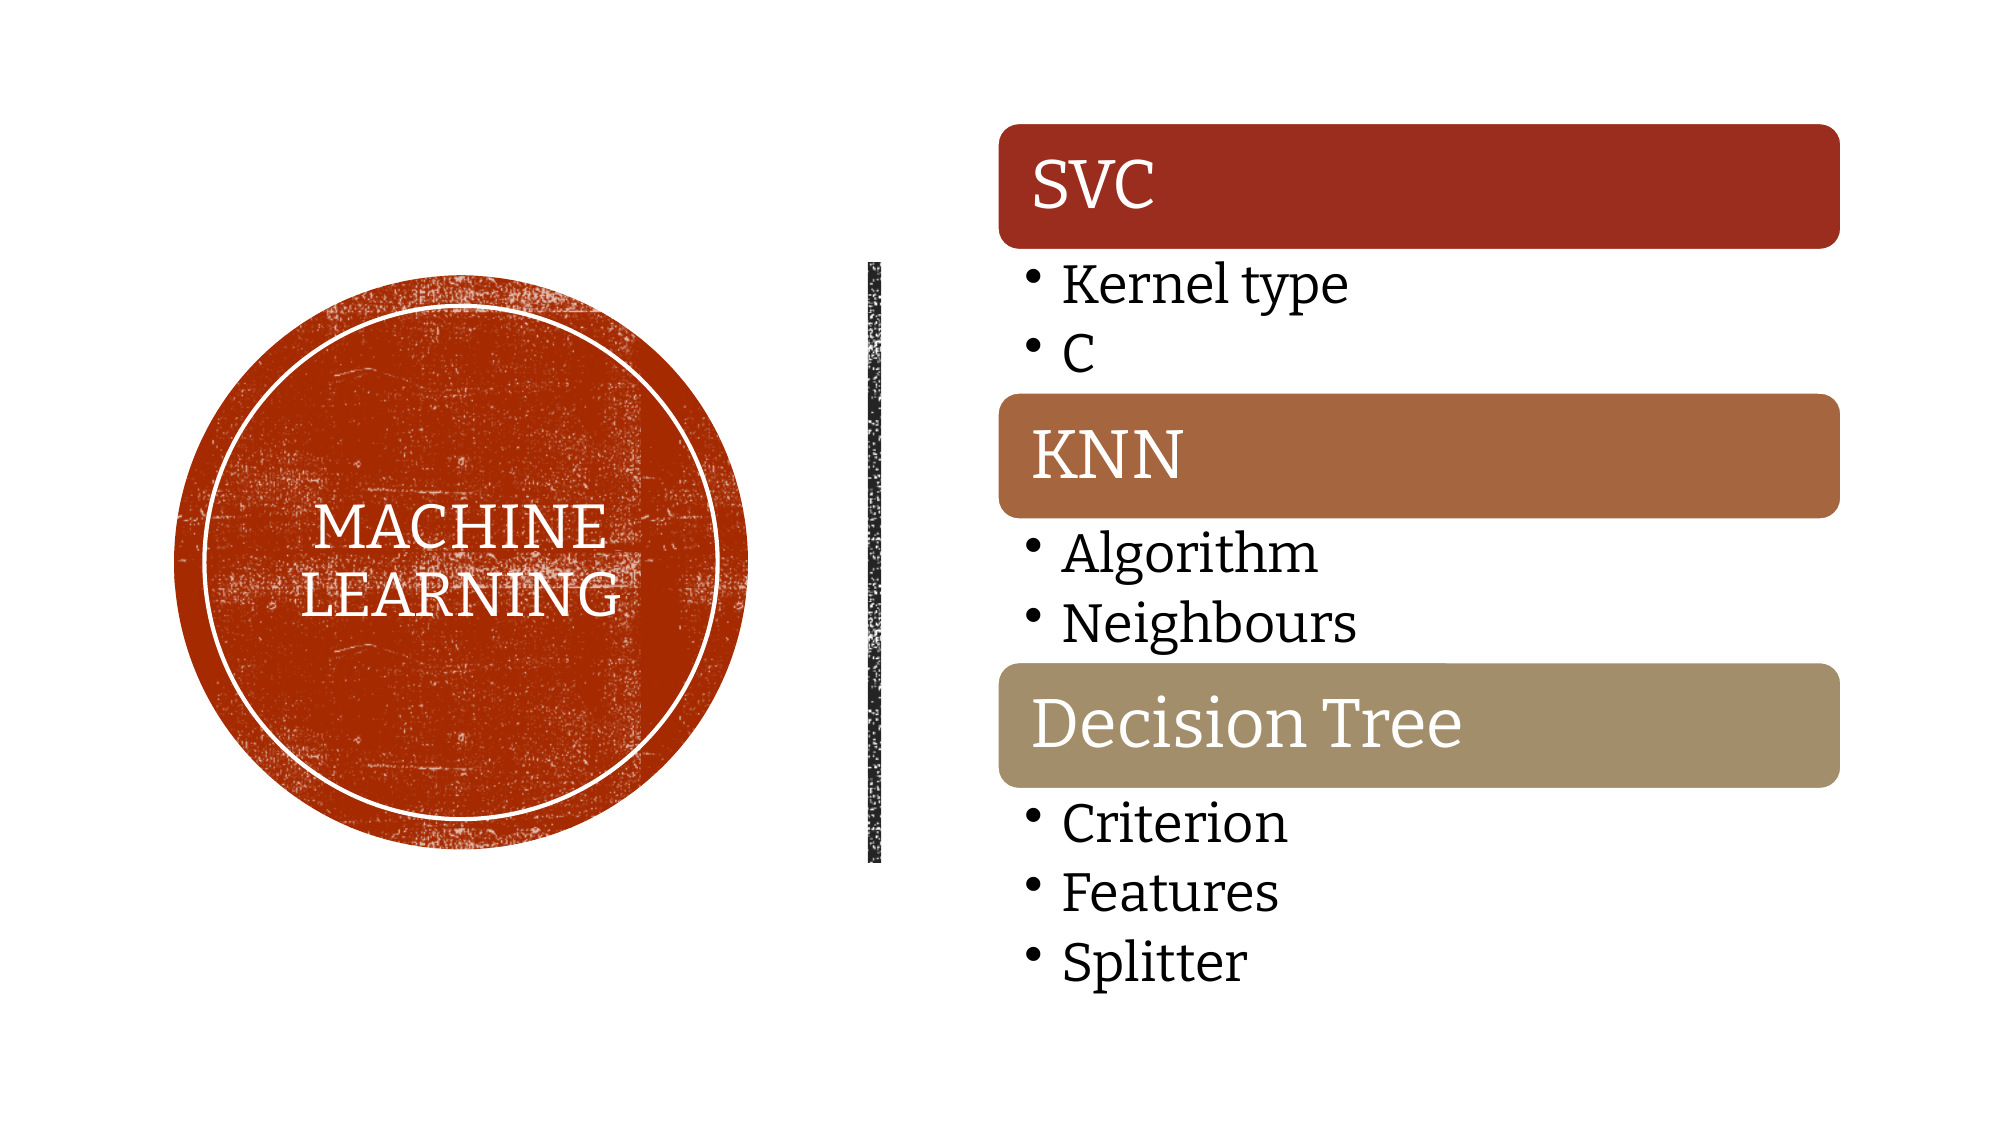

SVC
Kernel type
C
KNN
Algorithm
Neighbours
Decision Tree
Criterion
Features
Splitter

# Machine Learning